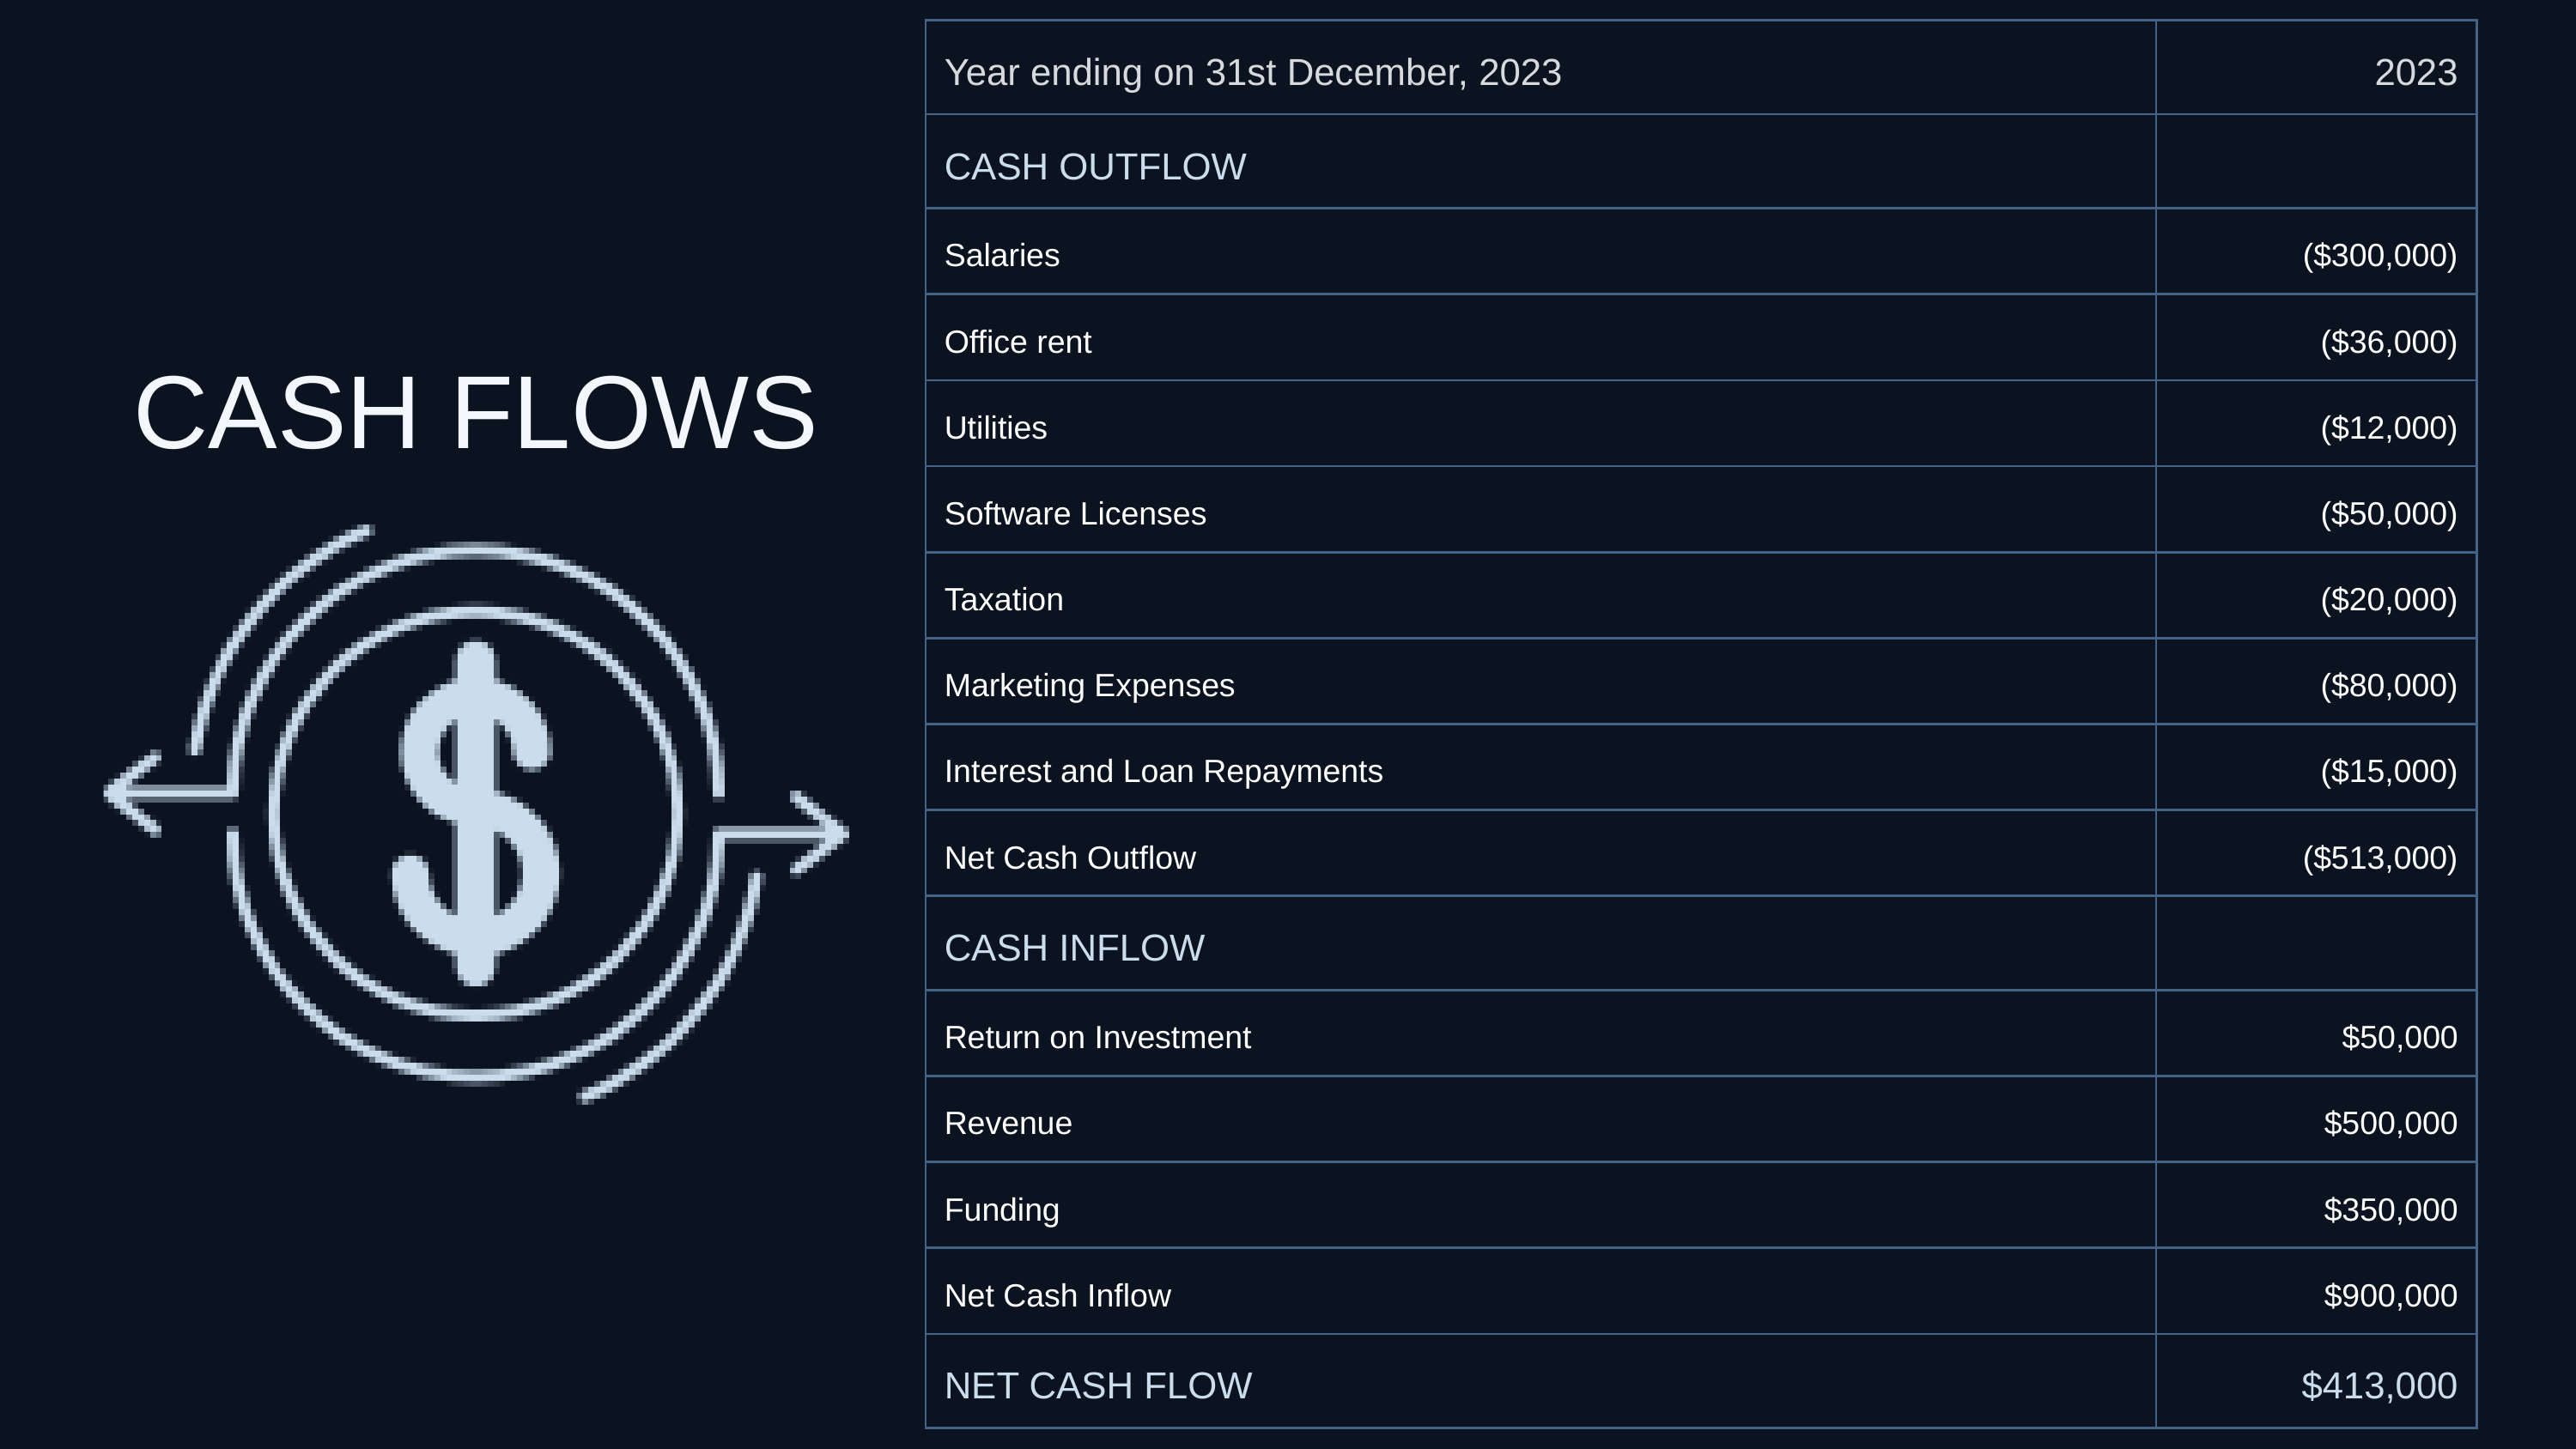

| Year ending on 31st December, 2023 | 2023 |
| --- | --- |
| CASH OUTFLOW |  |
| Salaries | ($300,000) |
| Office rent | ($36,000) |
| Utilities | ($12,000) |
| Software Licenses | ($50,000) |
| Taxation | ($20,000) |
| Marketing Expenses | ($80,000) |
| Interest and Loan Repayments | ($15,000) |
| Net Cash Outflow | ($513,000) |
| CASH INFLOW |  |
| Return on Investment | $50,000 |
| Revenue | $500,000 |
| Funding | $350,000 |
| Net Cash Inflow | $900,000 |
| NET CASH FLOW | $413,000 |
CASH FLOWS